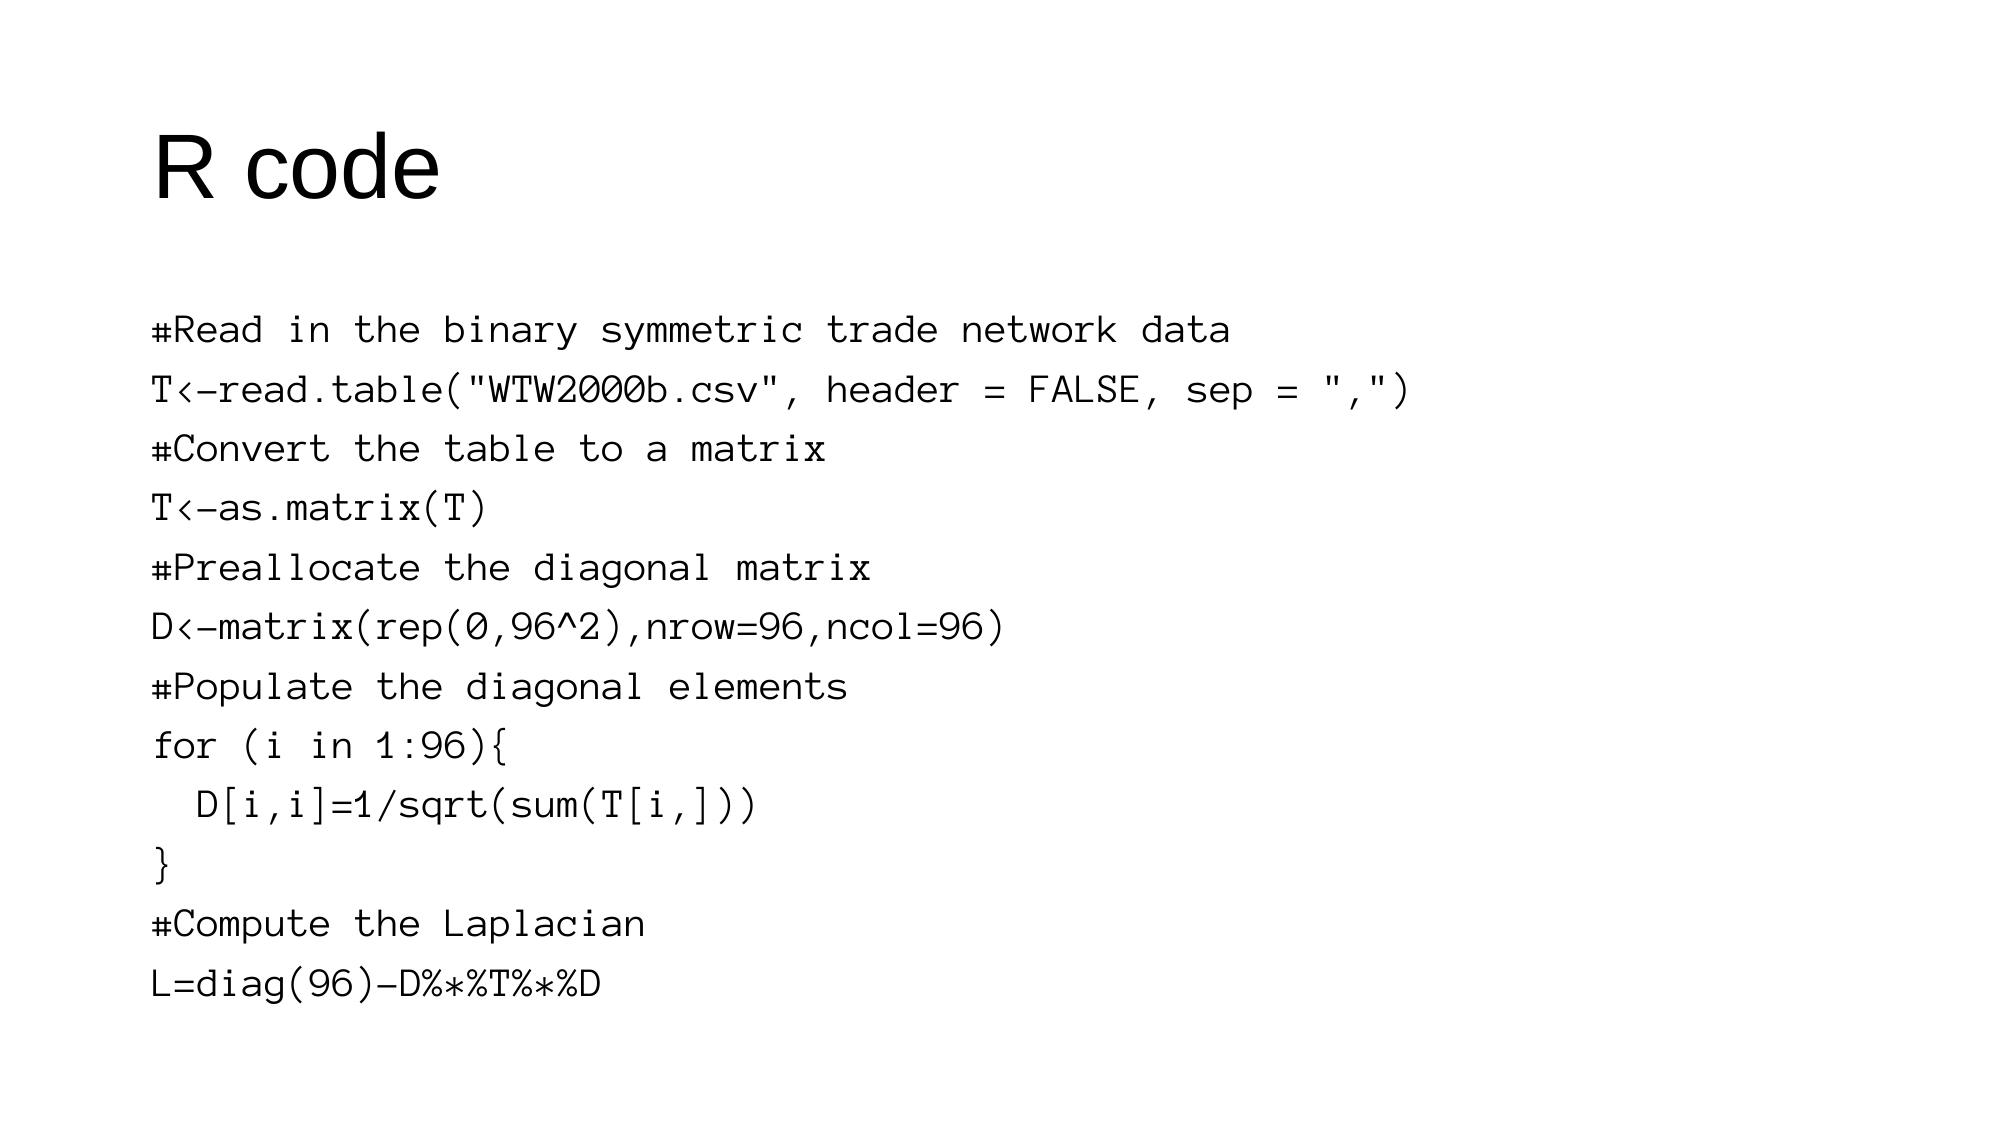

# R code
#Read in the binary symmetric trade network data
T<-read.table("WTW2000b.csv", header = FALSE, sep = ",")
#Convert the table to a matrix
T<-as.matrix(T)
#Preallocate the diagonal matrix
D<-matrix(rep(0,96^2),nrow=96,ncol=96)
#Populate the diagonal elements
for (i in 1:96){
  D[i,i]=1/sqrt(sum(T[i,]))
}
#Compute the Laplacian
L=diag(96)-D%*%T%*%D